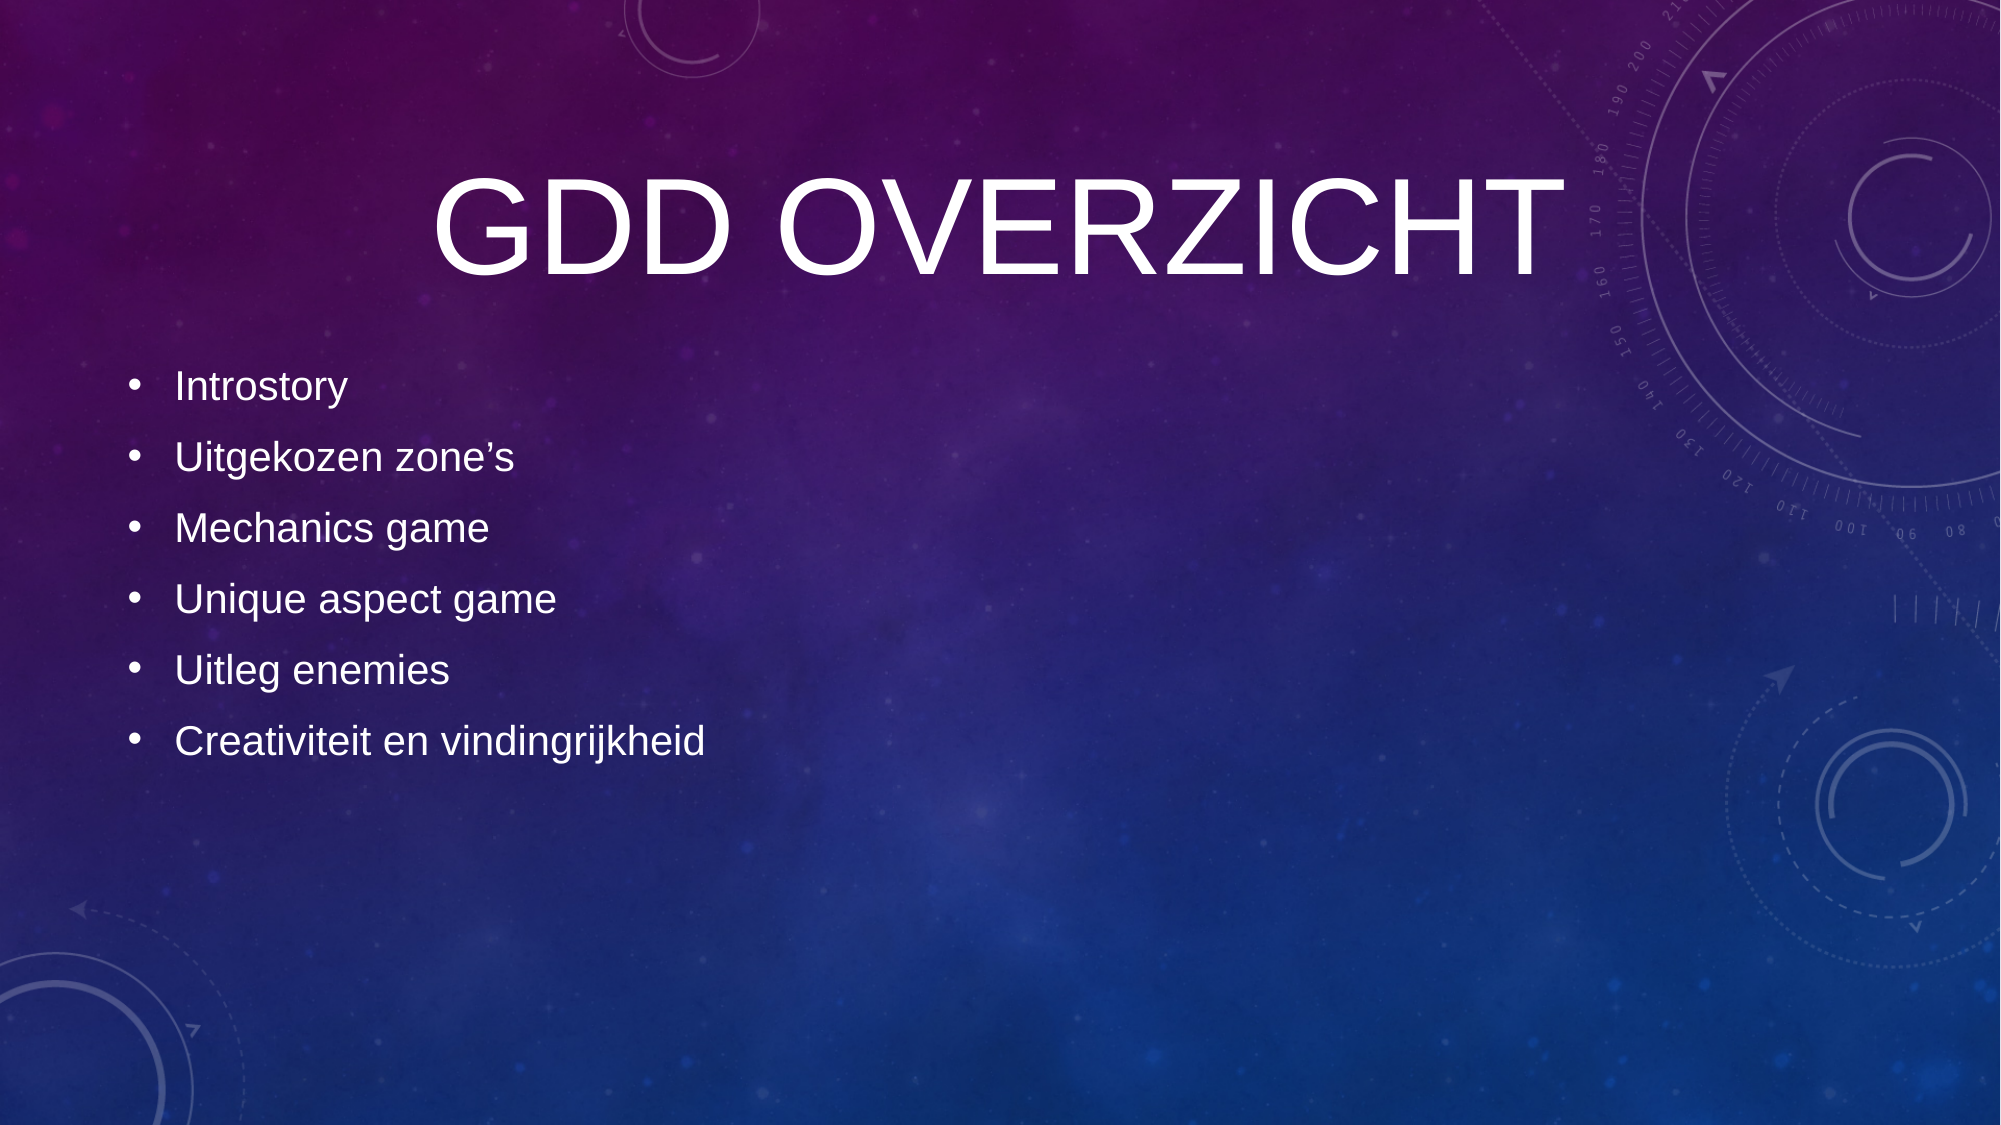

# GDD overzicht
Introstory
Uitgekozen zone’s
Mechanics game
Unique aspect game
Uitleg enemies
Creativiteit en vindingrijkheid